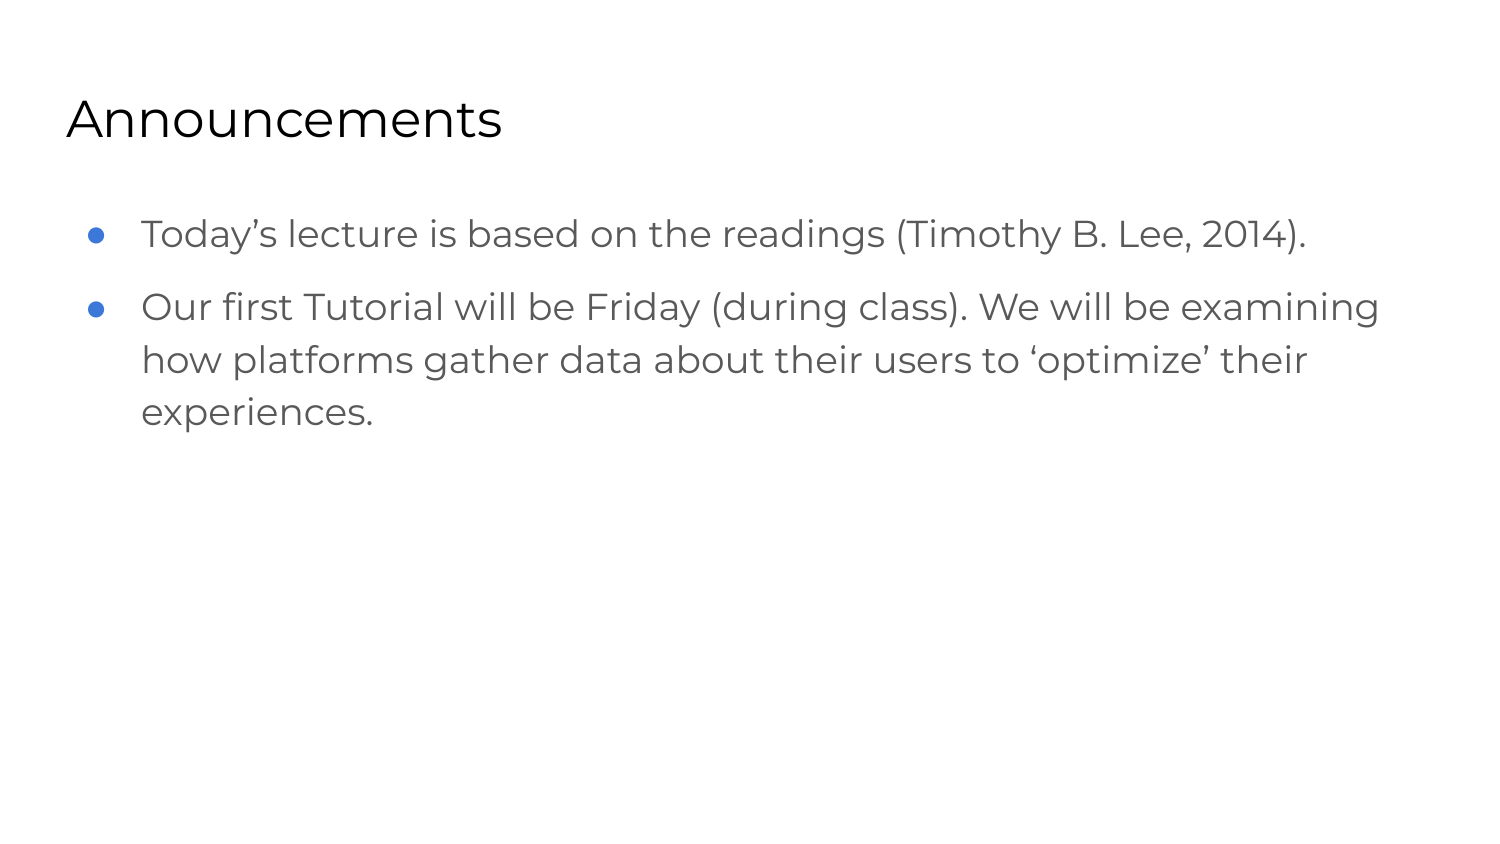

# Announcements
Today’s lecture is based on the readings (Timothy B. Lee, 2014).
Our first Tutorial will be Friday (during class). We will be examining how platforms gather data about their users to ‘optimize’ their experiences.